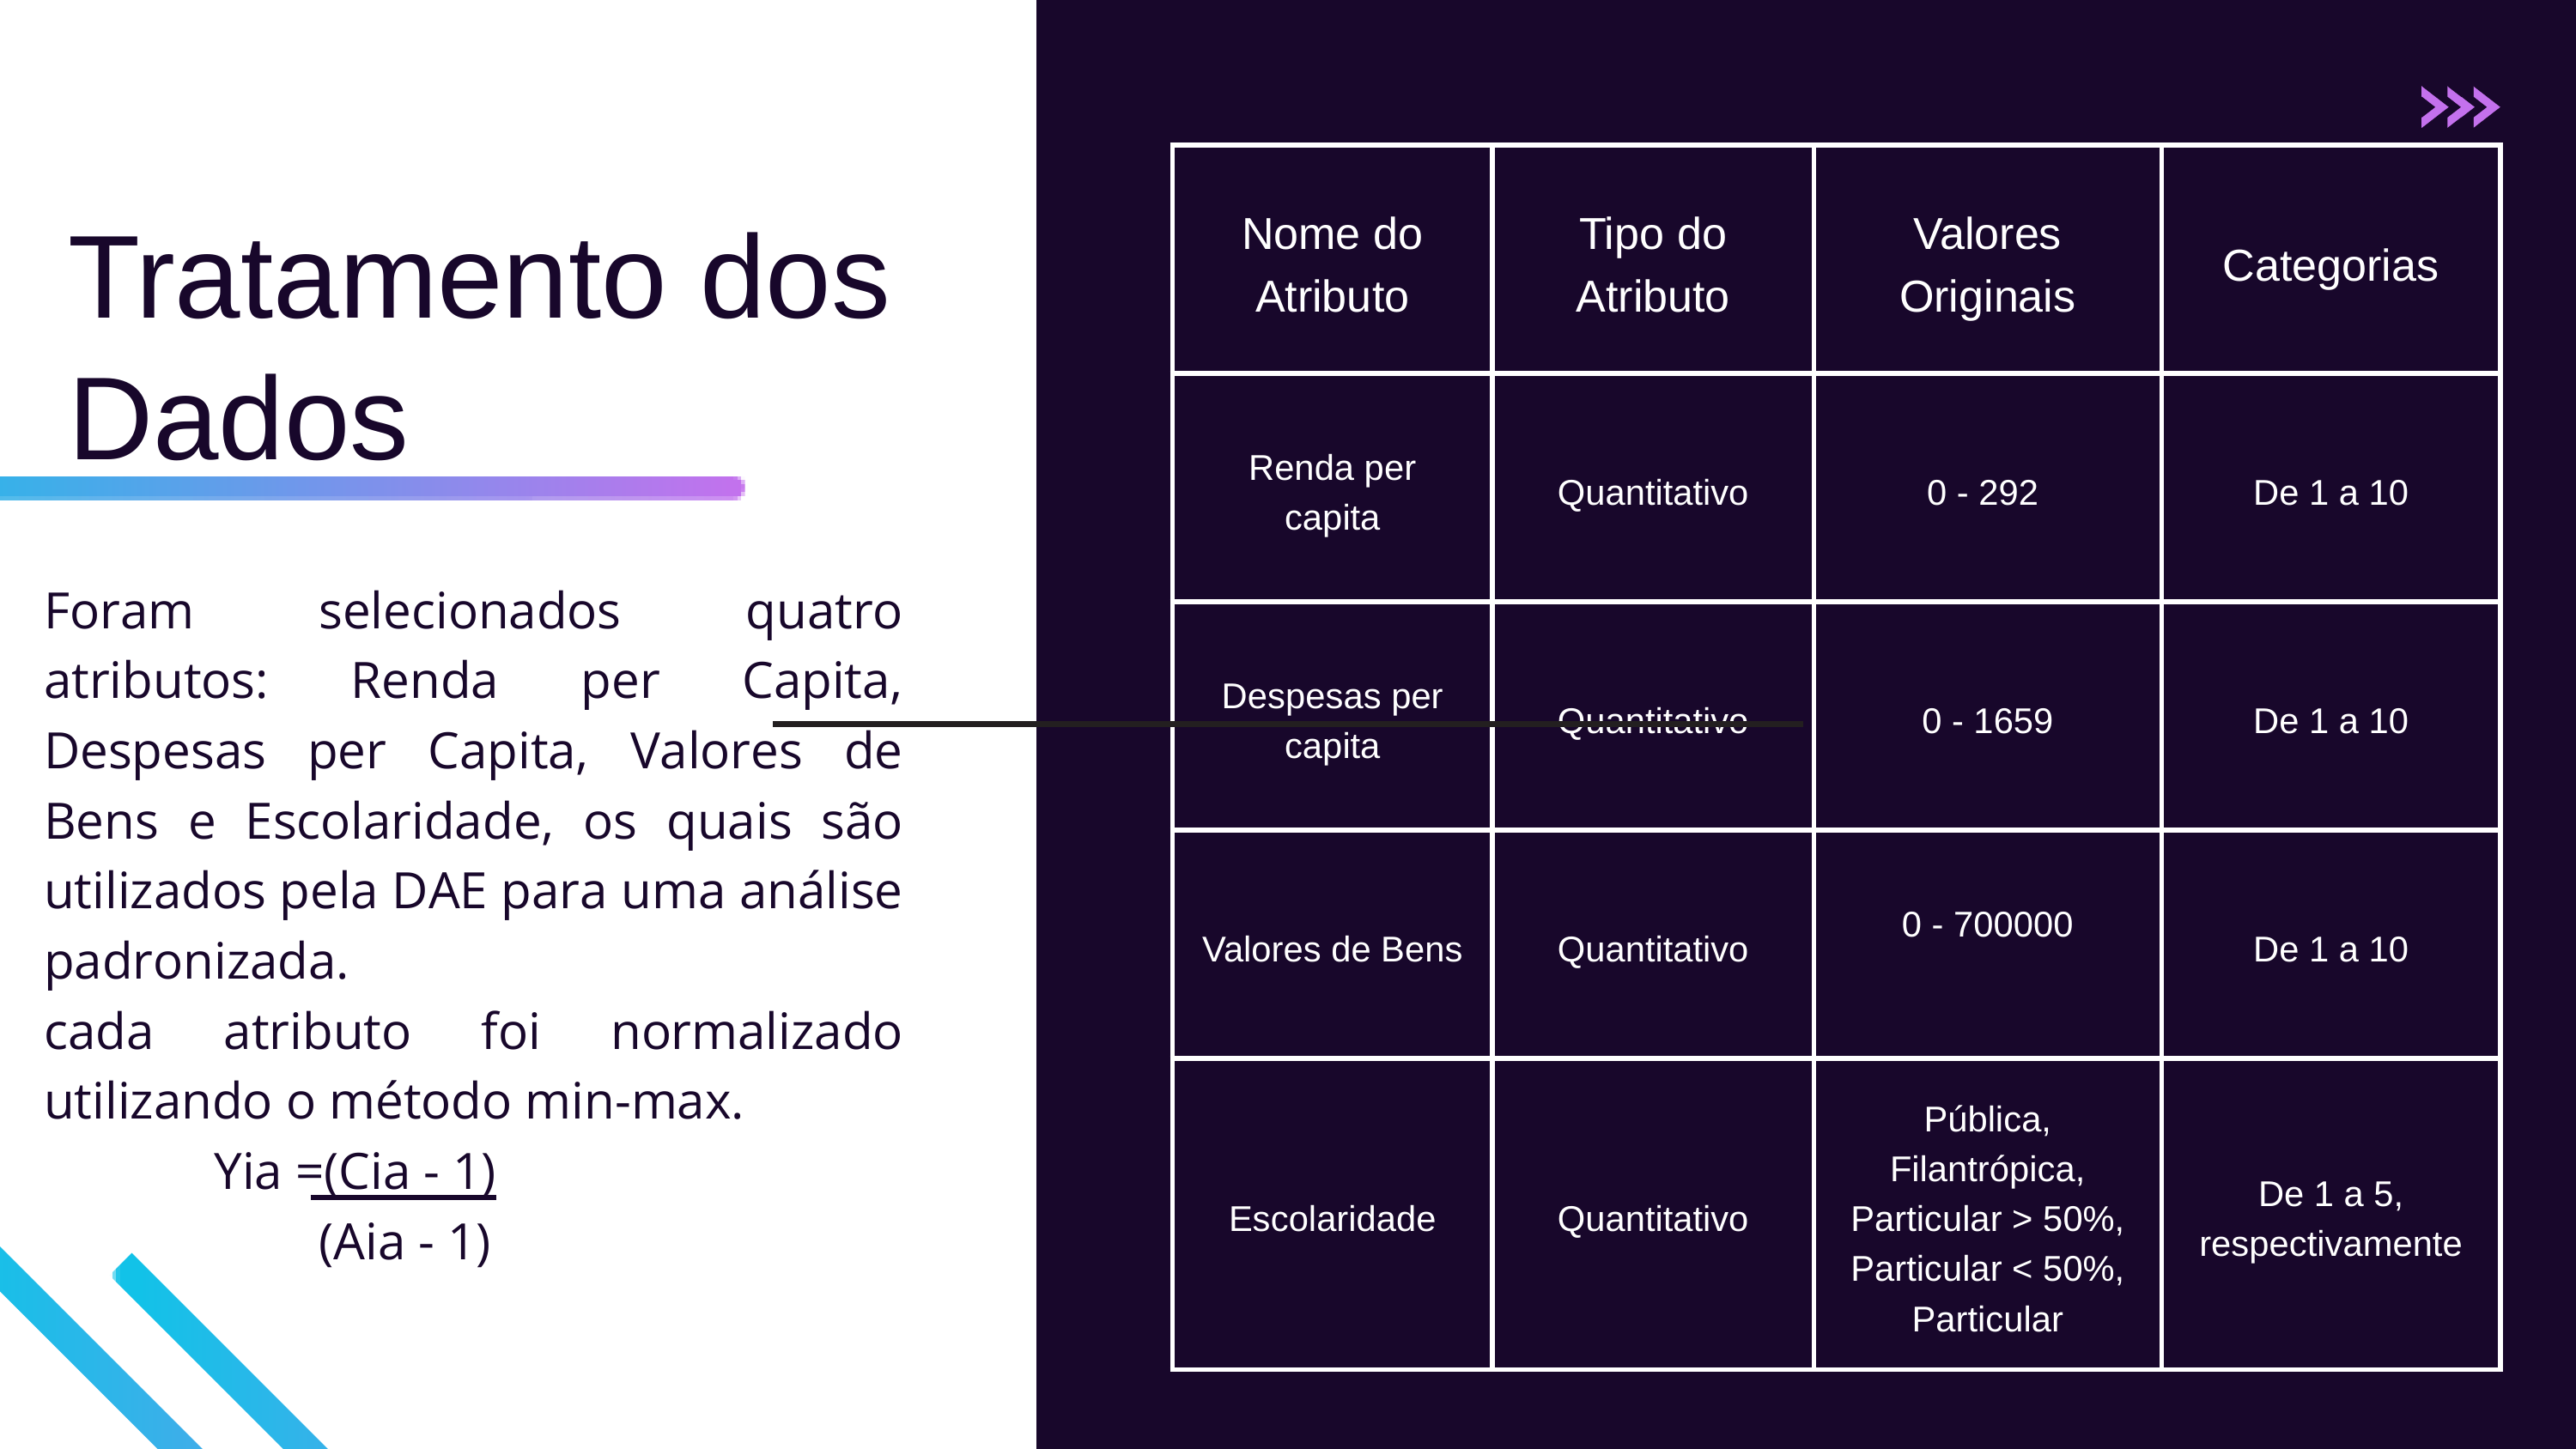

| Nome do Atributo | Tipo do Atributo | Valores Originais | Categorias |
| --- | --- | --- | --- |
| Renda per capita | Quantitativo | 0 - 292 | De 1 a 10 |
| Despesas per capita | Quantitativo | 0 - 1659 | De 1 a 10 |
| Valores de Bens | Quantitativo | 0 - 700000 | De 1 a 10 |
| Escolaridade | Quantitativo | Pública, Filantrópica, Particular > 50%, Particular < 50%, Particular | De 1 a 5, respectivamente |
Tratamento dos Dados

Foram selecionados quatro atributos: Renda per Capita, Despesas per Capita, Valores de Bens e Escolaridade, os quais são utilizados pela DAE para uma análise padronizada.
cada atributo foi normalizado utilizando o método min-max.
             Yia =(Cia - 1)
                     (Aia - 1)